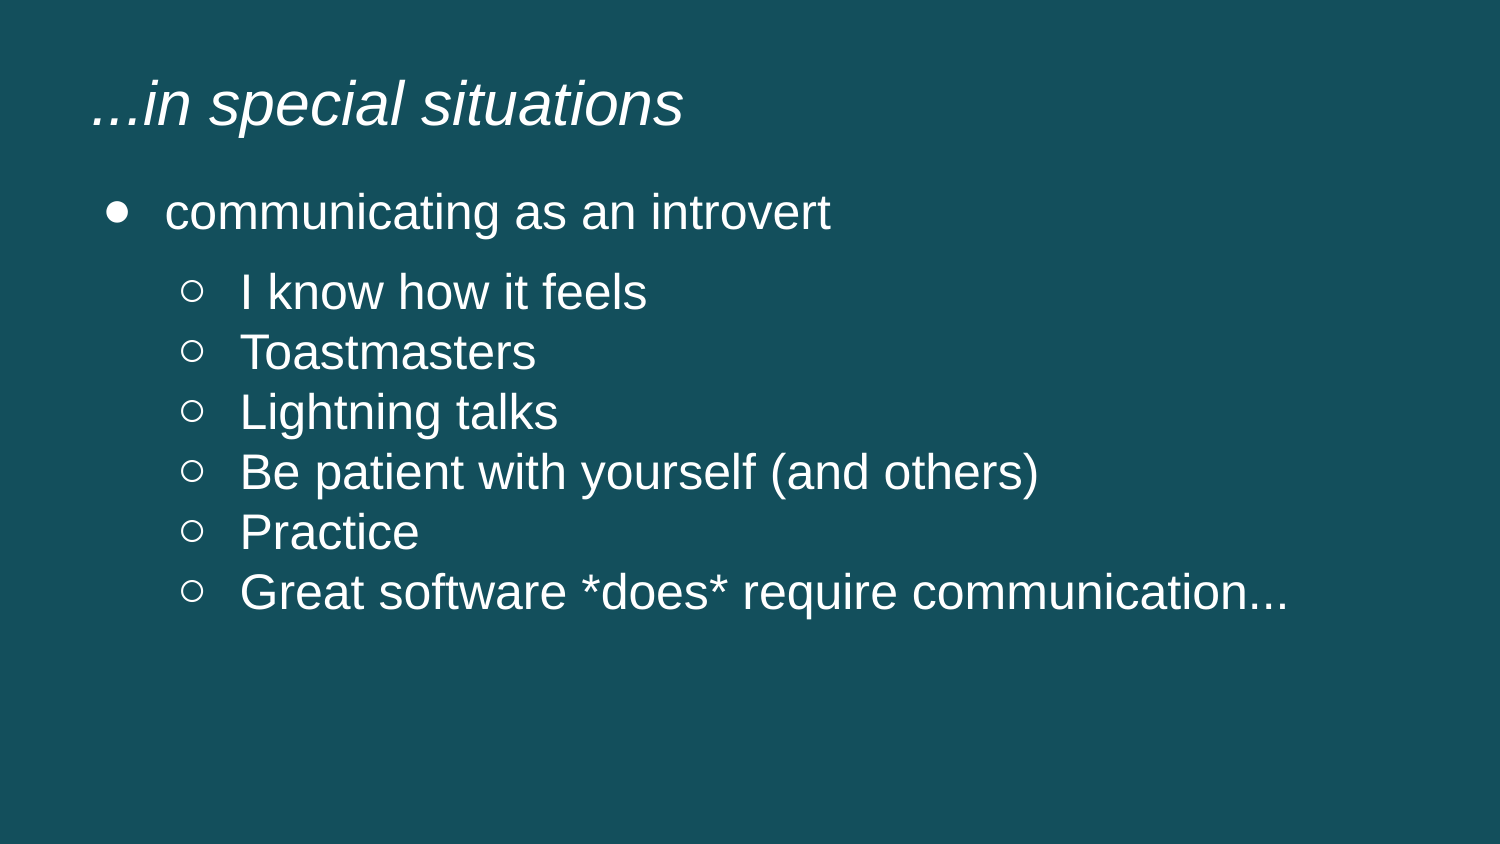

...in special situations
communicating as an introvert

I know how it feels
Toastmasters
Lightning talks
Be patient with yourself (and others)
Practice
Great software *does* require communication...